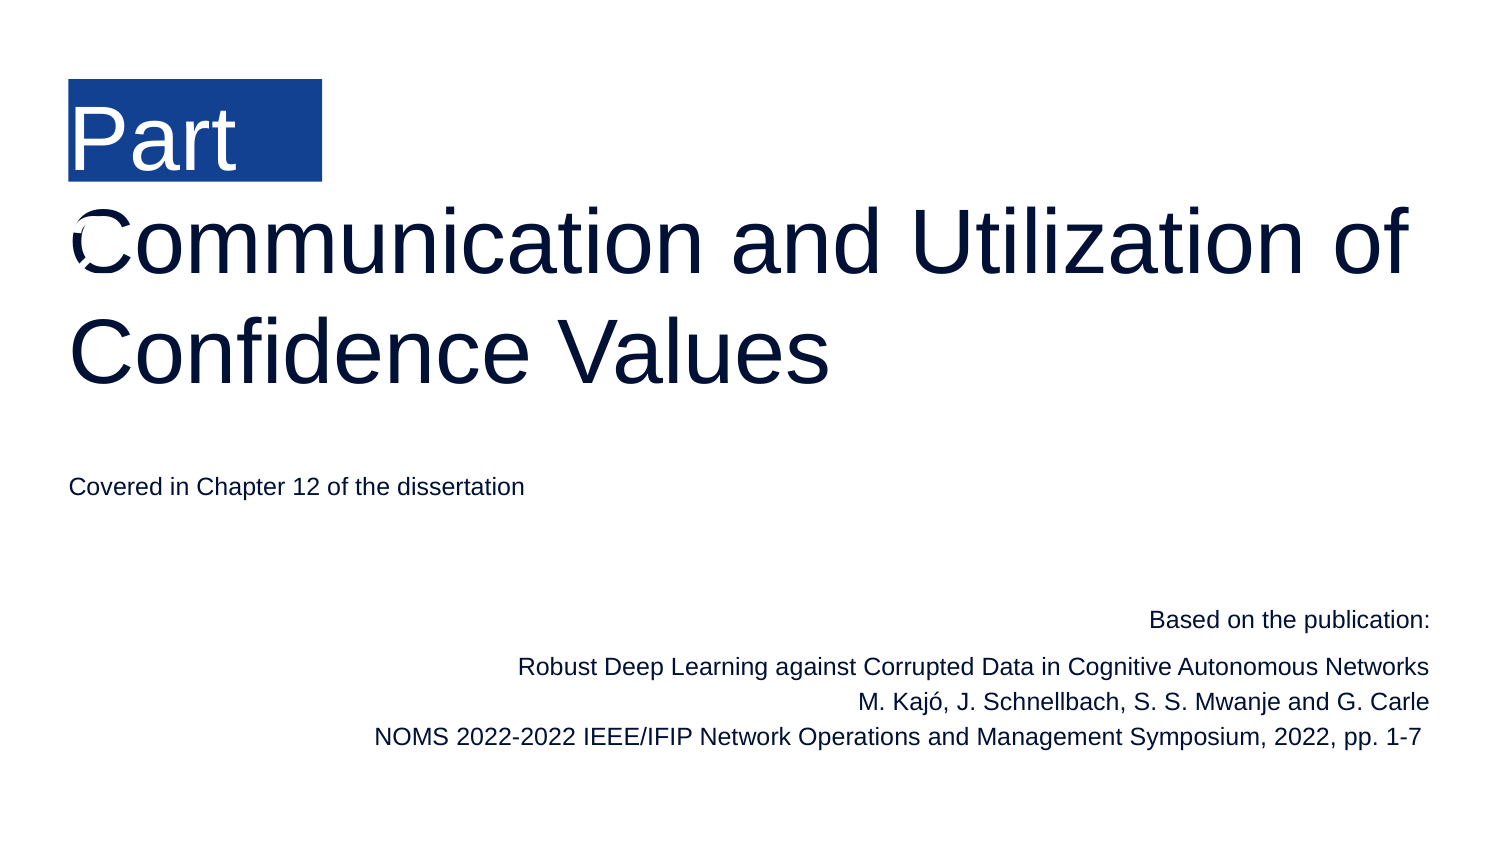

Part 2:
Communication and Utilization of Confidence Values
Covered in Chapter 12 of the dissertation
Based on the publication:
Robust Deep Learning against Corrupted Data in Cognitive Autonomous Networks
M. Kajó, J. Schnellbach, S. S. Mwanje and G. Carle
NOMS 2022-2022 IEEE/IFIP Network Operations and Management Symposium, 2022, pp. 1-7